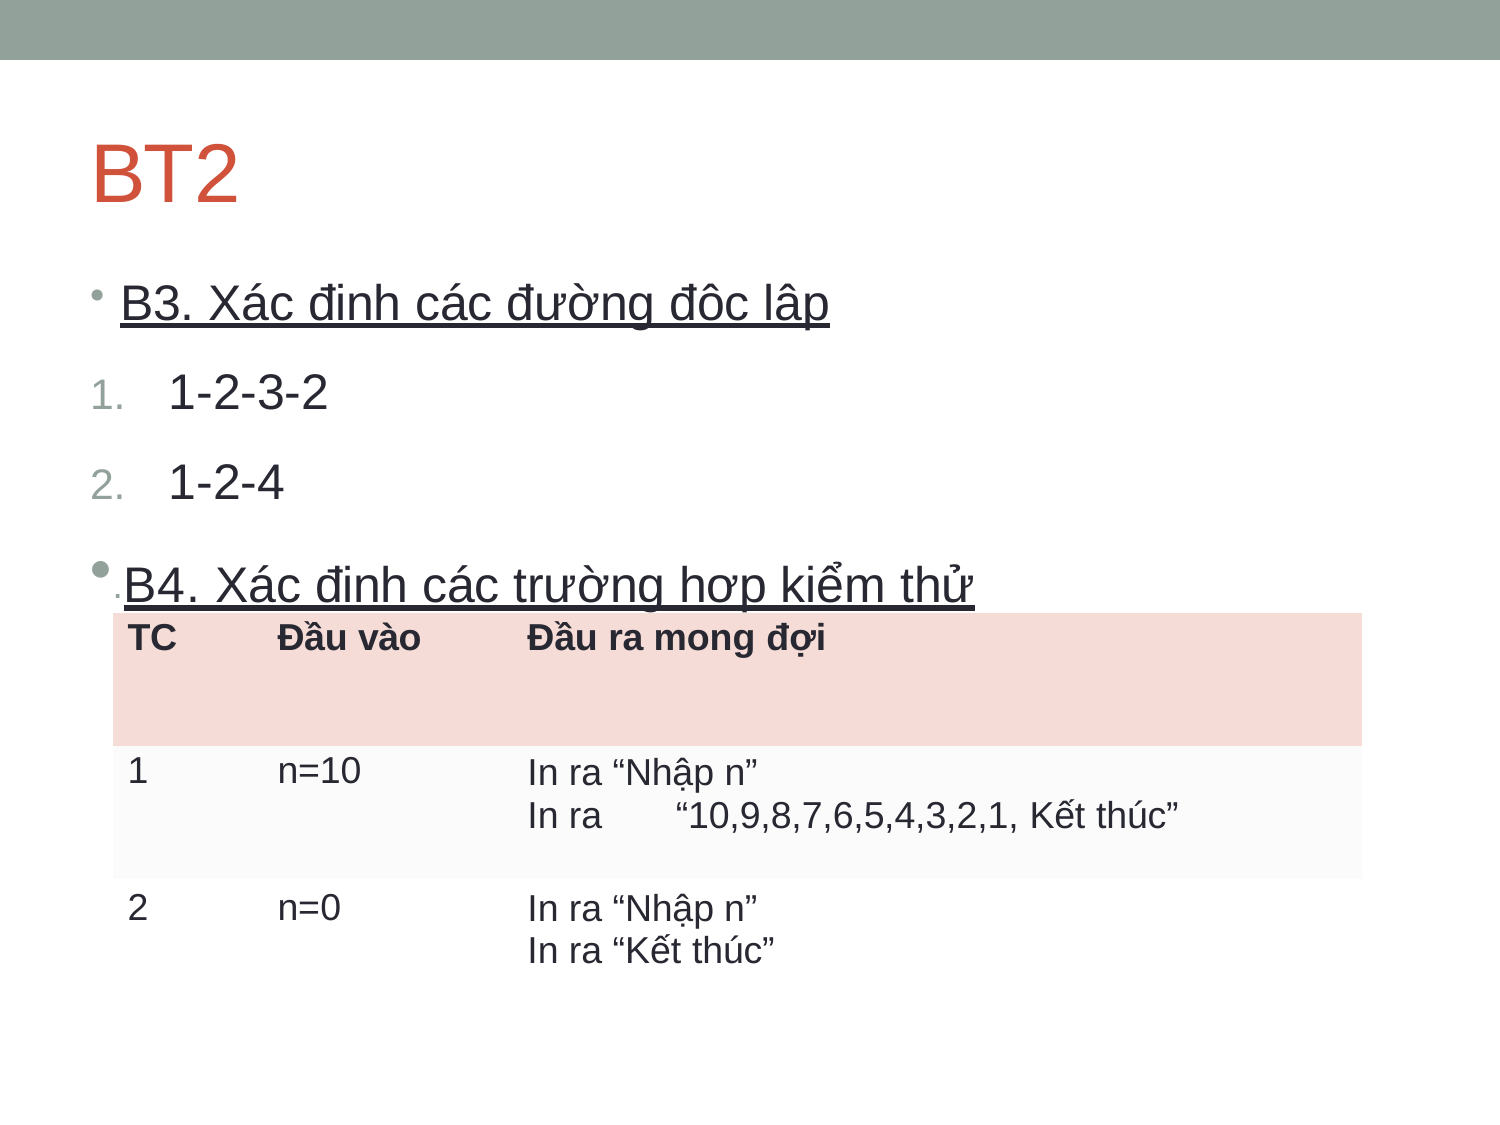

# BT2
B3. Xác định các đường độc lập
1.	1-2-3-2
2.	1-2-4
.B4. Xác định các trường hợp kiểm thử
| TC | Đầu vào | Đầu ra mong đợi |
| --- | --- | --- |
| 1 | n=10 | In ra “Nhập n” In ra “10,9,8,7,6,5,4,3,2,1, Kết thúc” |
2
n=0
In ra “Nhập n”  In ra “Kết thúc”